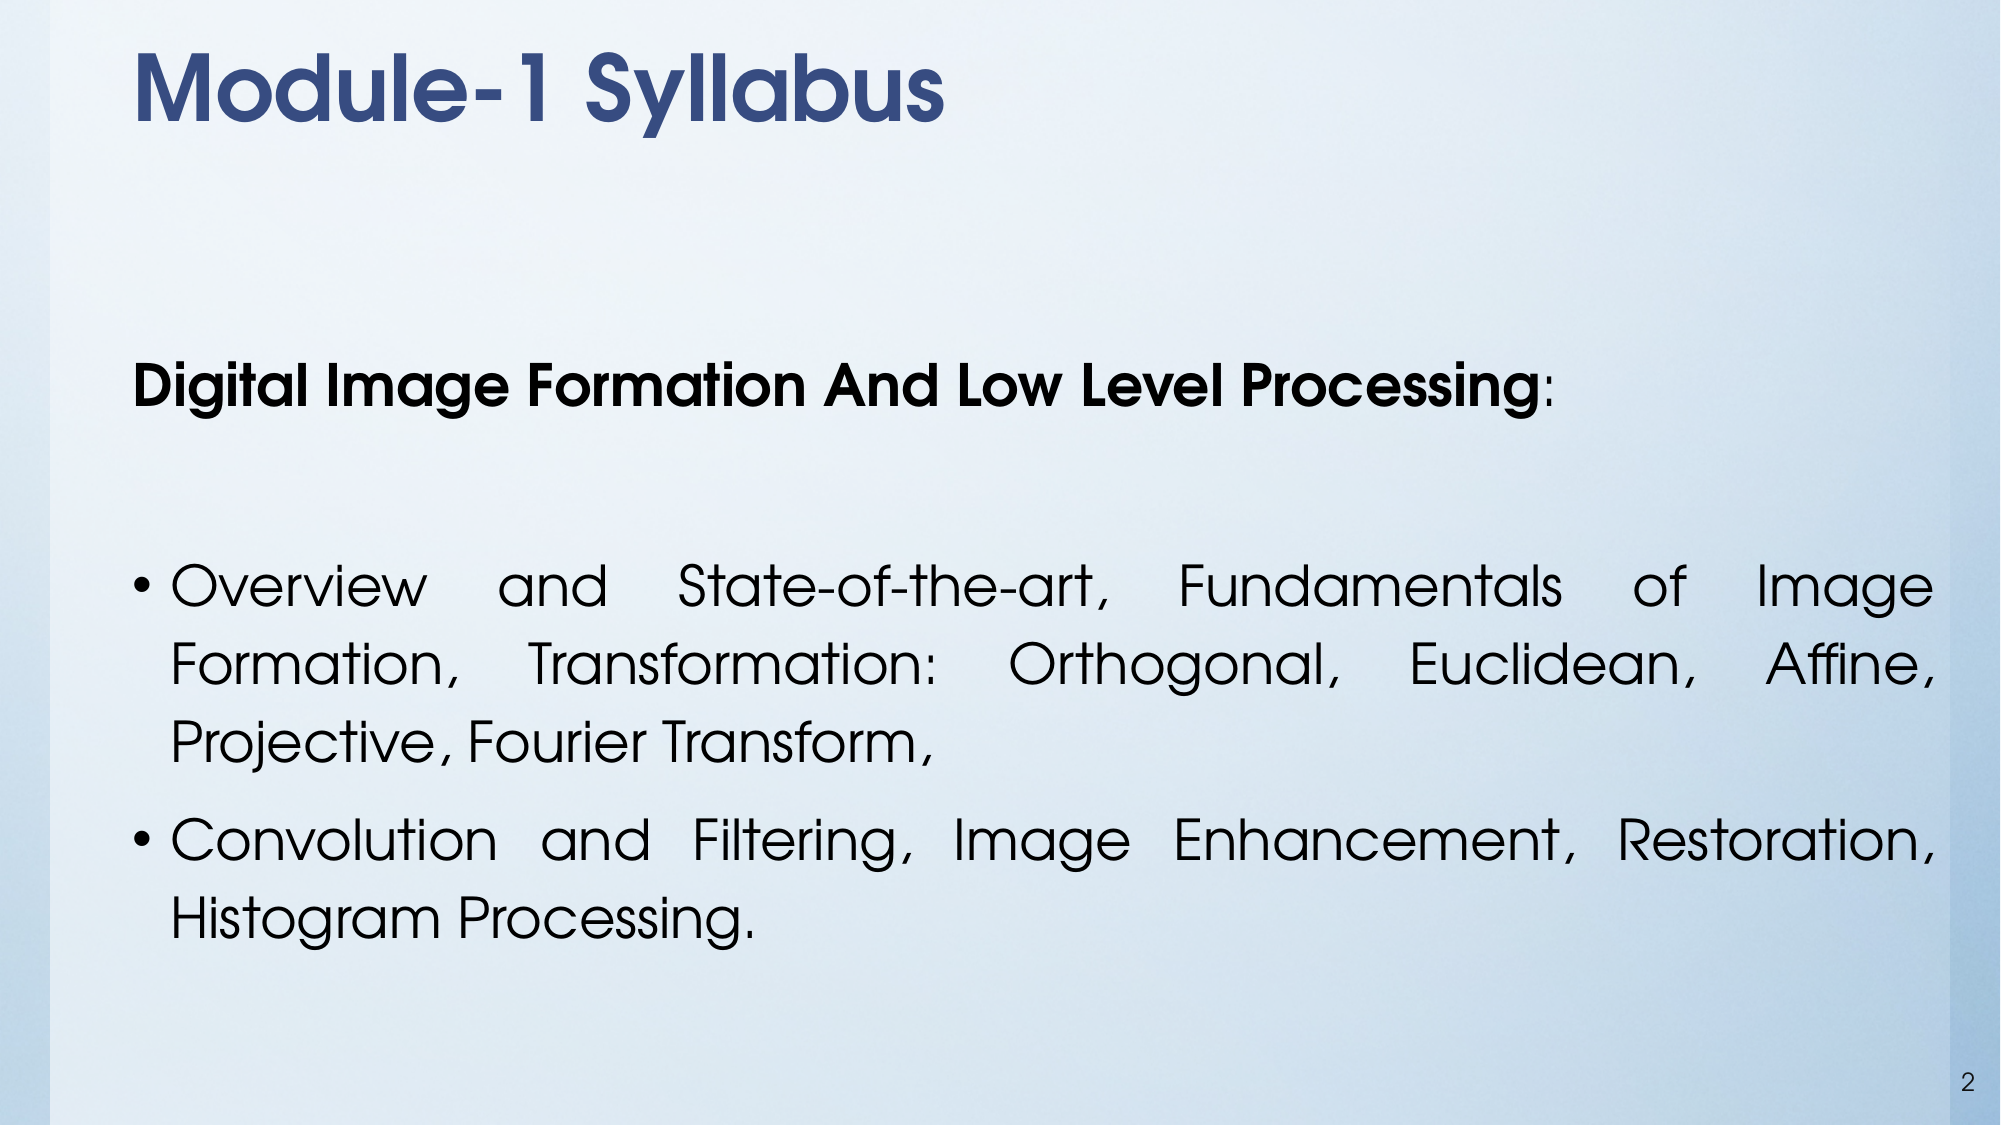

# Module-1 Syllabus
Digital Image Formation And Low Level Processing:

Overview and State-of-the-art, Fundamentals of Image Formation, Transformation: Orthogonal, Euclidean, Affine, Projective, Fourier Transform,
Convolution and Filtering, Image Enhancement, Restoration, Histogram Processing.
2